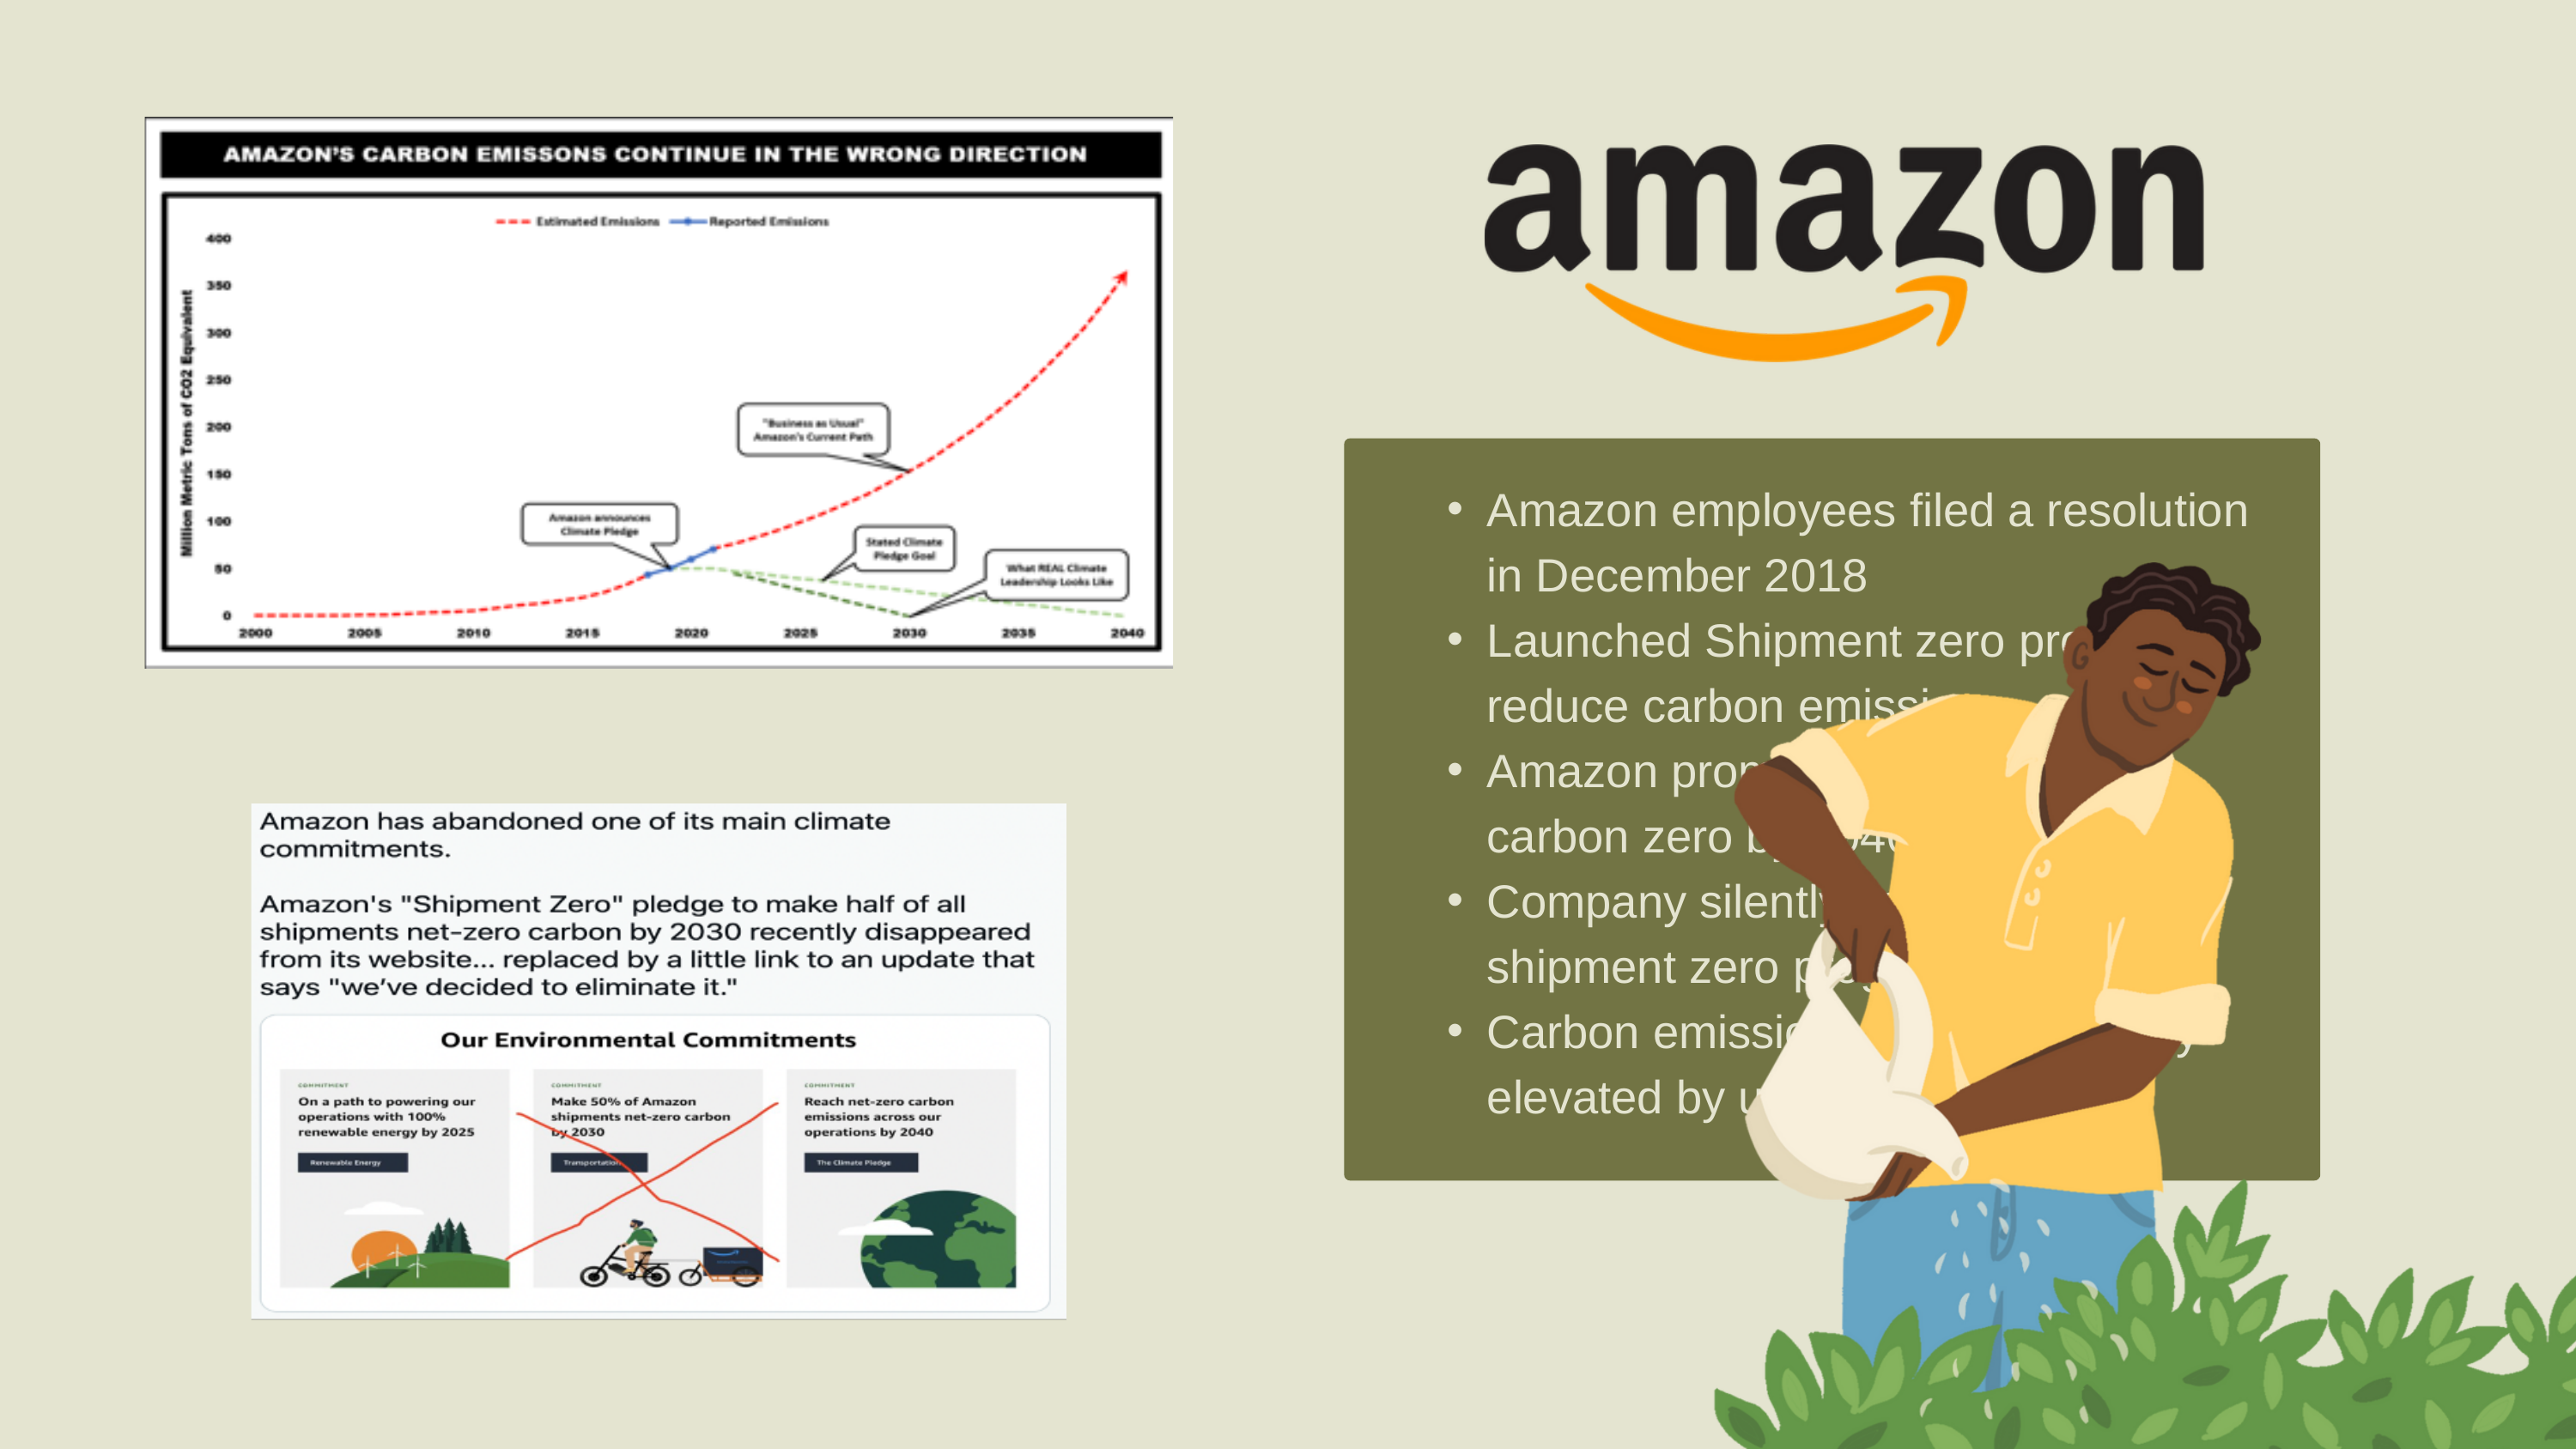

Amazon employees filed a resolution in December 2018
Launched Shipment zero program to reduce carbon emissions
Amazon promised to achieve Net carbon zero by 2040
Company silently cancelled the shipment zero program
Carbon emissions have alarmingly elevated by using 40%